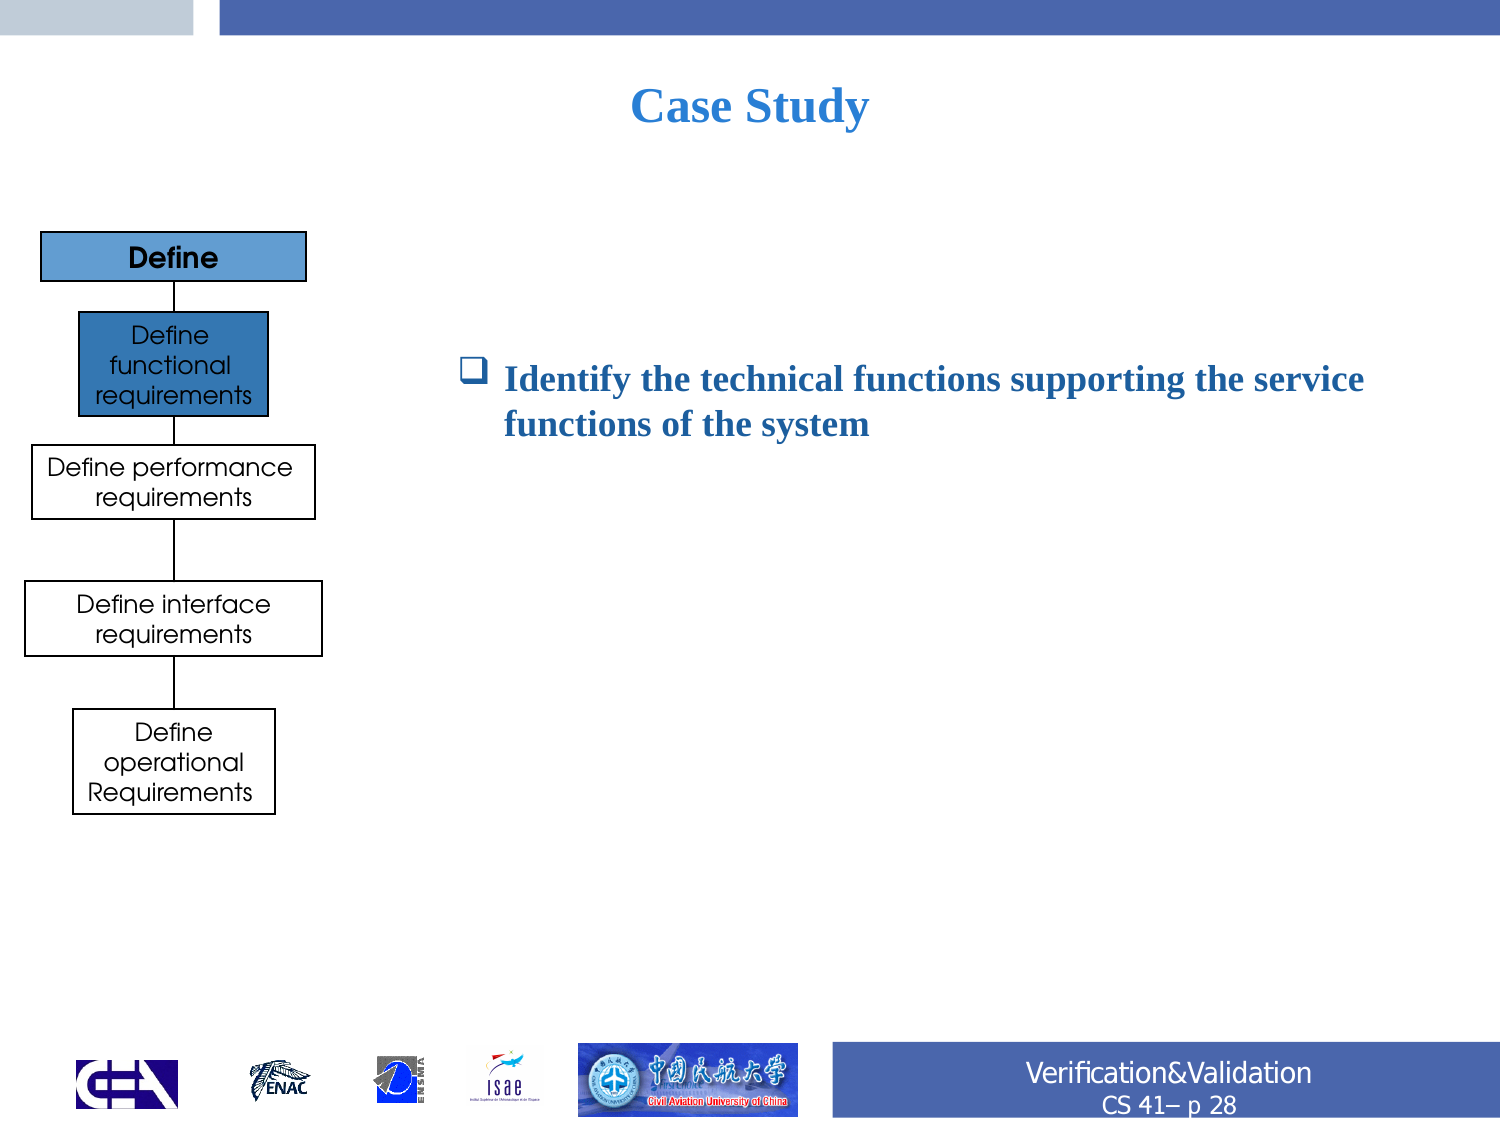

# Case Study

Identify the technical functions supporting the service functions of the system
Define
Define
functional
requirements
Define performance
requirements
Define interface requirements
Define
operational Requirements